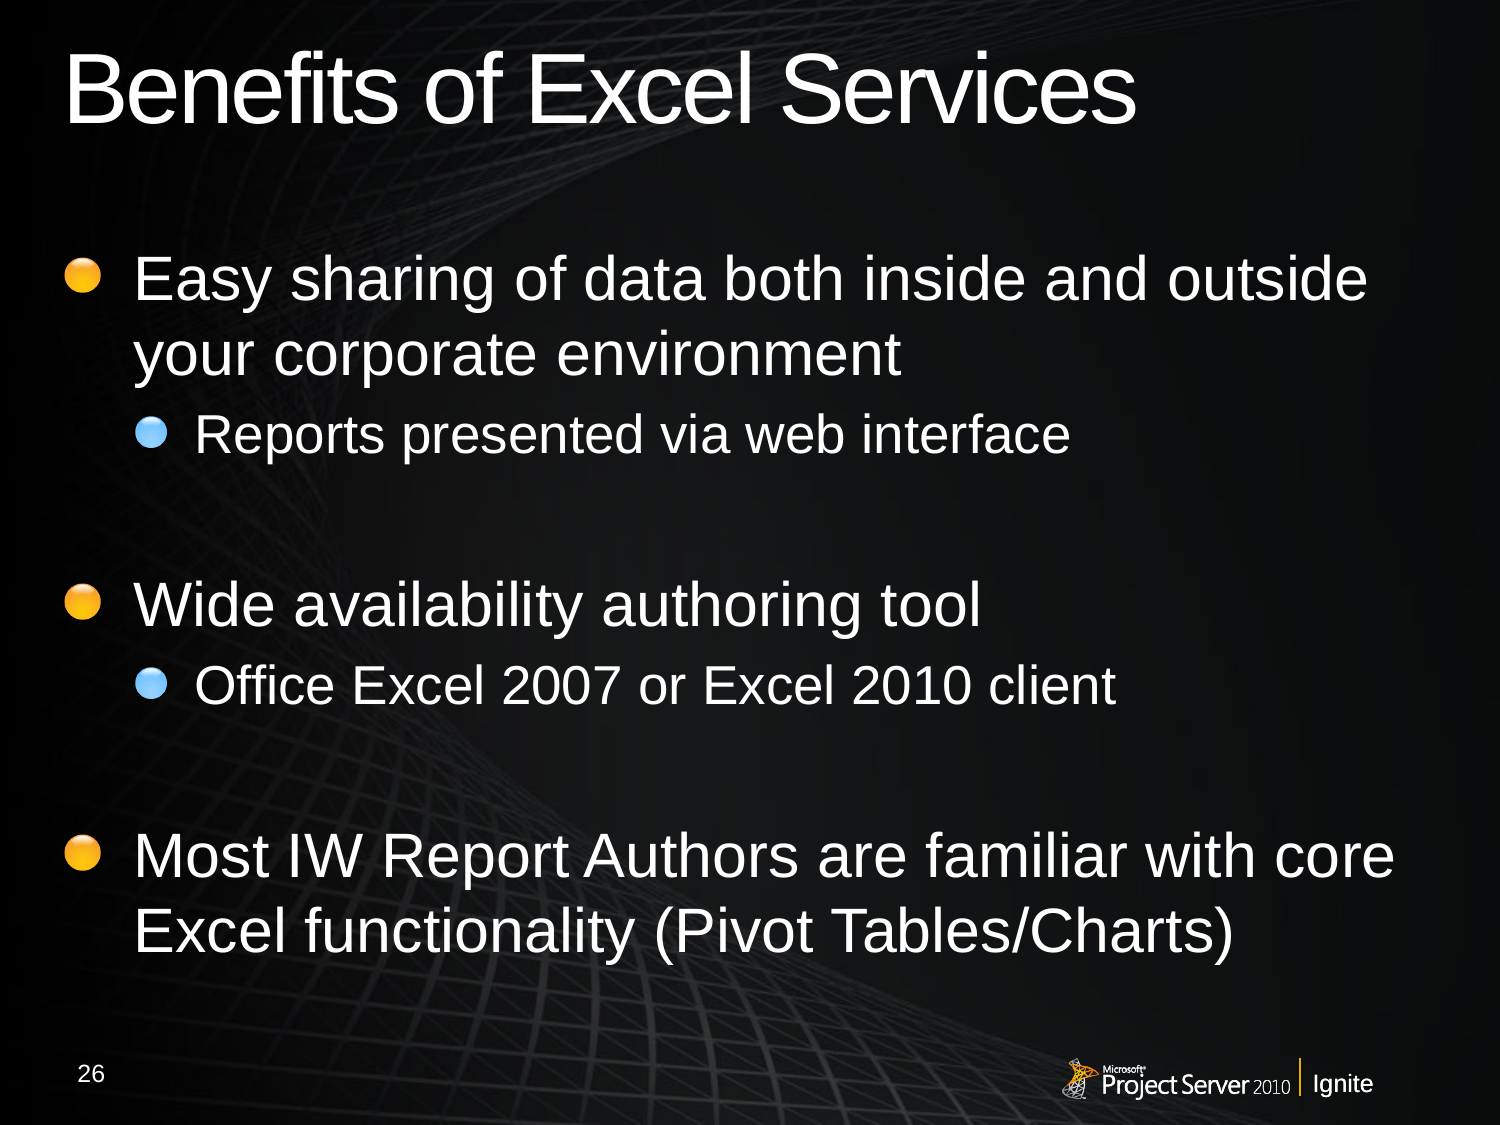

# Benefits of Excel Services
Easy sharing of data both inside and outside your corporate environment
Reports presented via web interface

Wide availability authoring tool
Office Excel 2007 or Excel 2010 client

Most IW Report Authors are familiar with core Excel functionality (Pivot Tables/Charts)

26